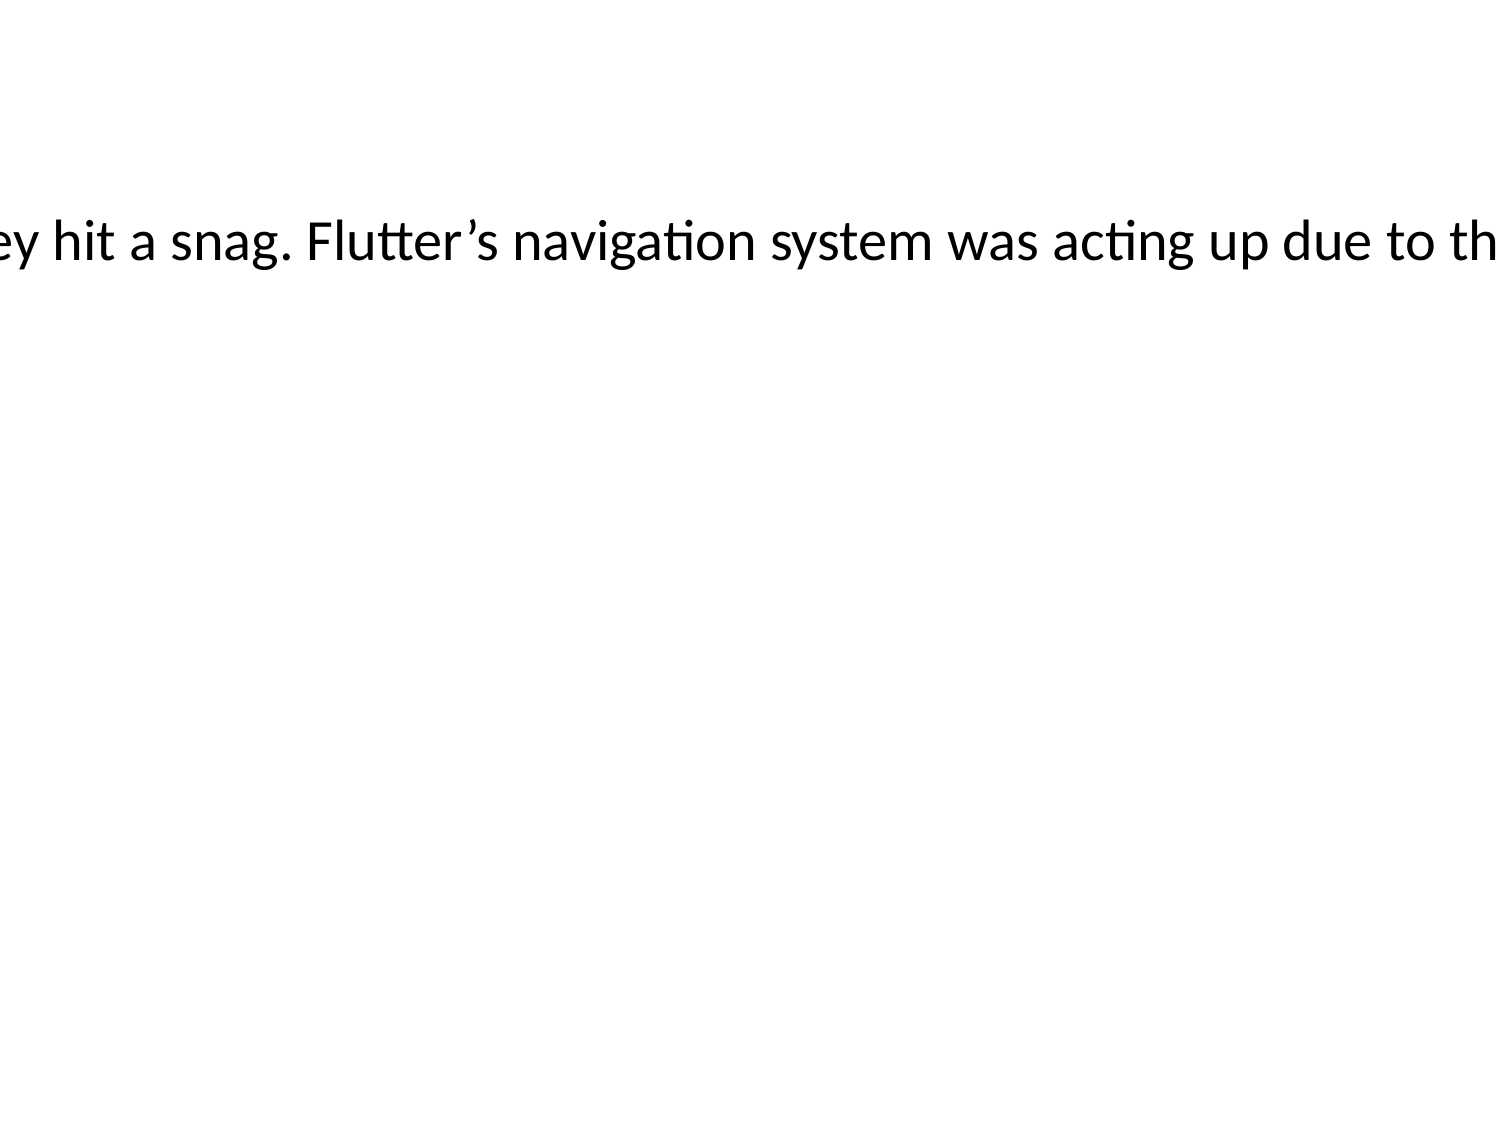

Flutter nodded and buzzed ahead, but soon they hit a snag. Flutter’s navigation system was acting up due to the dense forest canopy. They needed another plan.